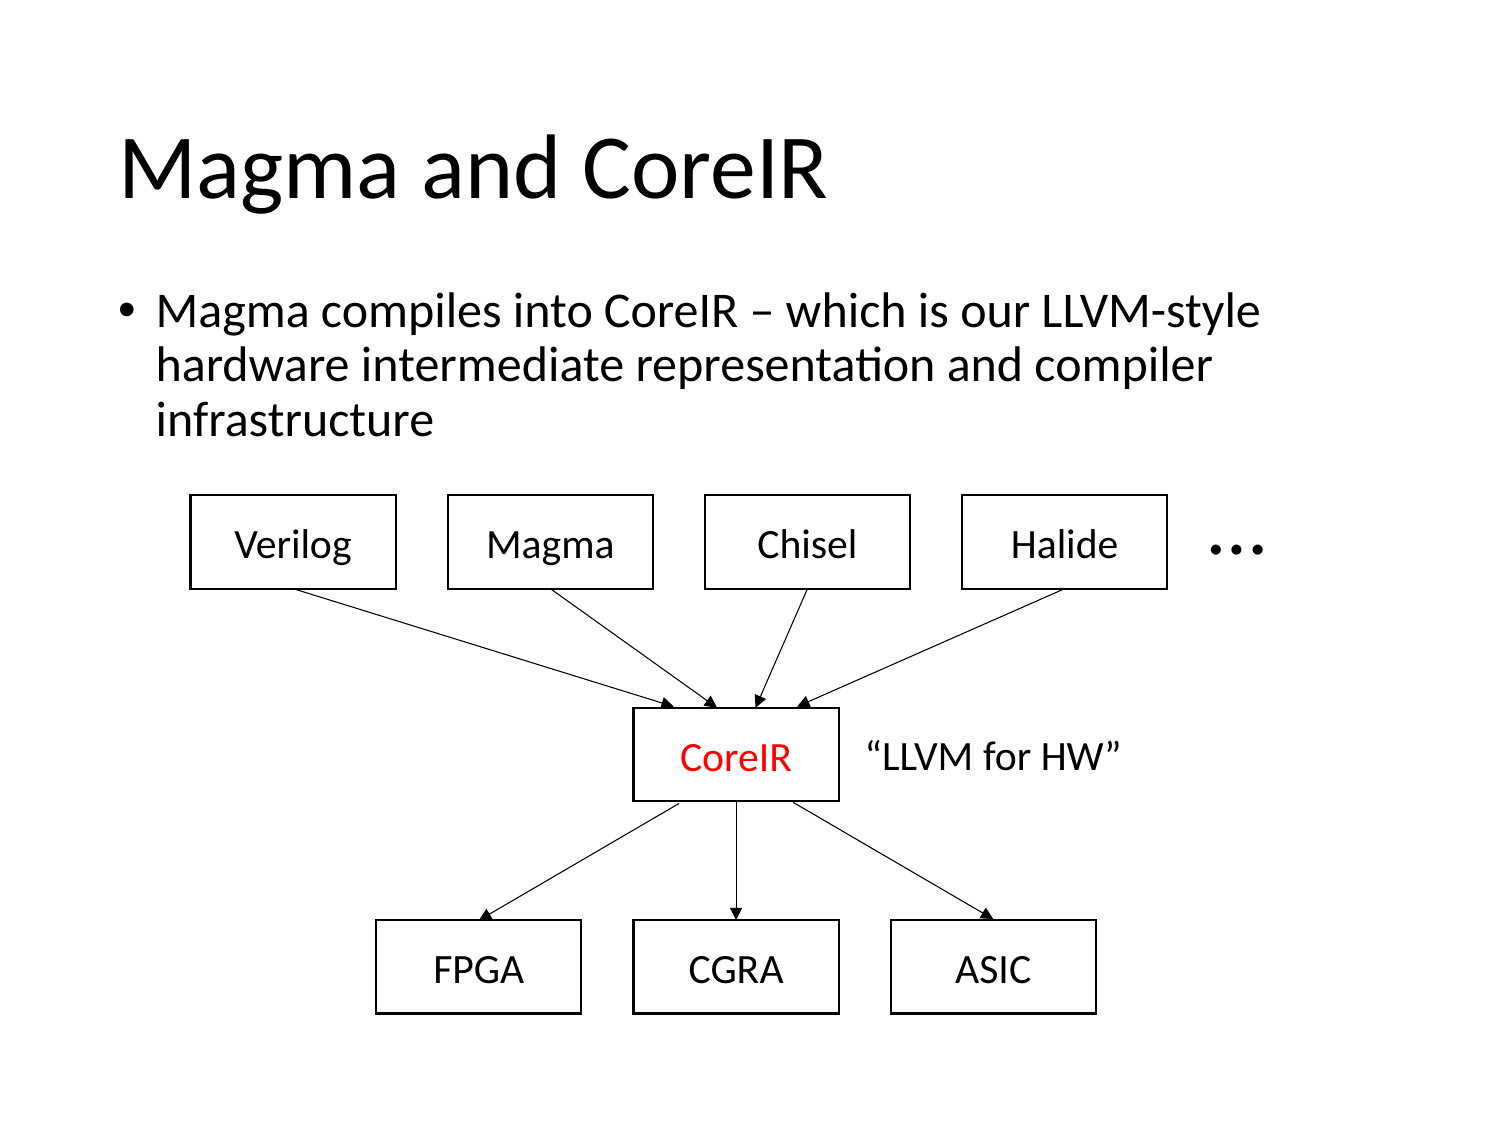

# Magma and CoreIR
Magma compiles into CoreIR – which is our LLVM-style hardware intermediate representation and compiler infrastructure
…
Verilog
Magma
Chisel
Halide
CoreIR
“LLVM for HW”
FPGA
CGRA
ASIC